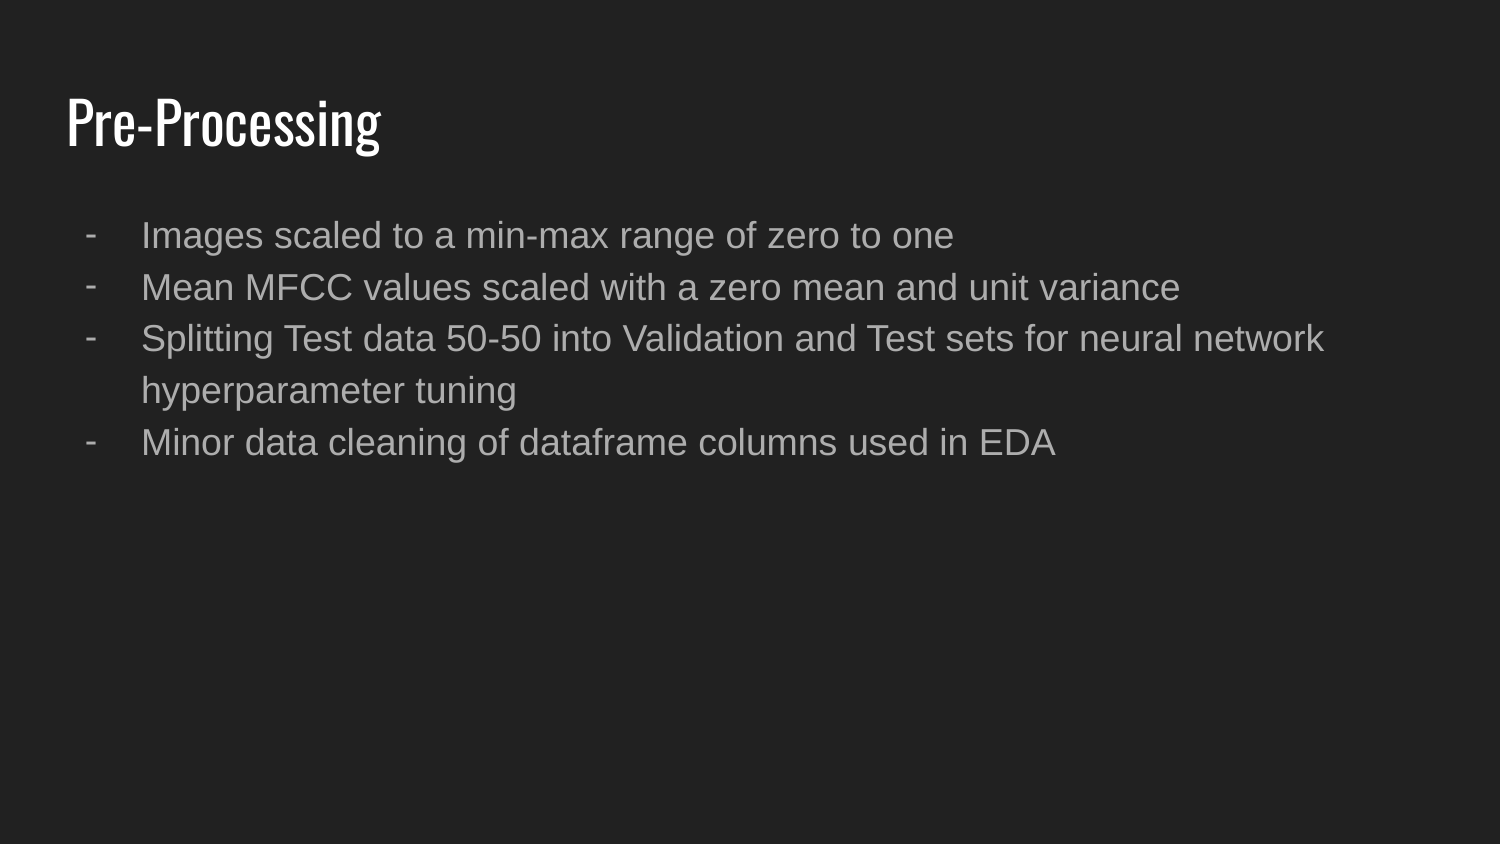

# Pre-Processing
Images scaled to a min-max range of zero to one
Mean MFCC values scaled with a zero mean and unit variance
Splitting Test data 50-50 into Validation and Test sets for neural network hyperparameter tuning
Minor data cleaning of dataframe columns used in EDA